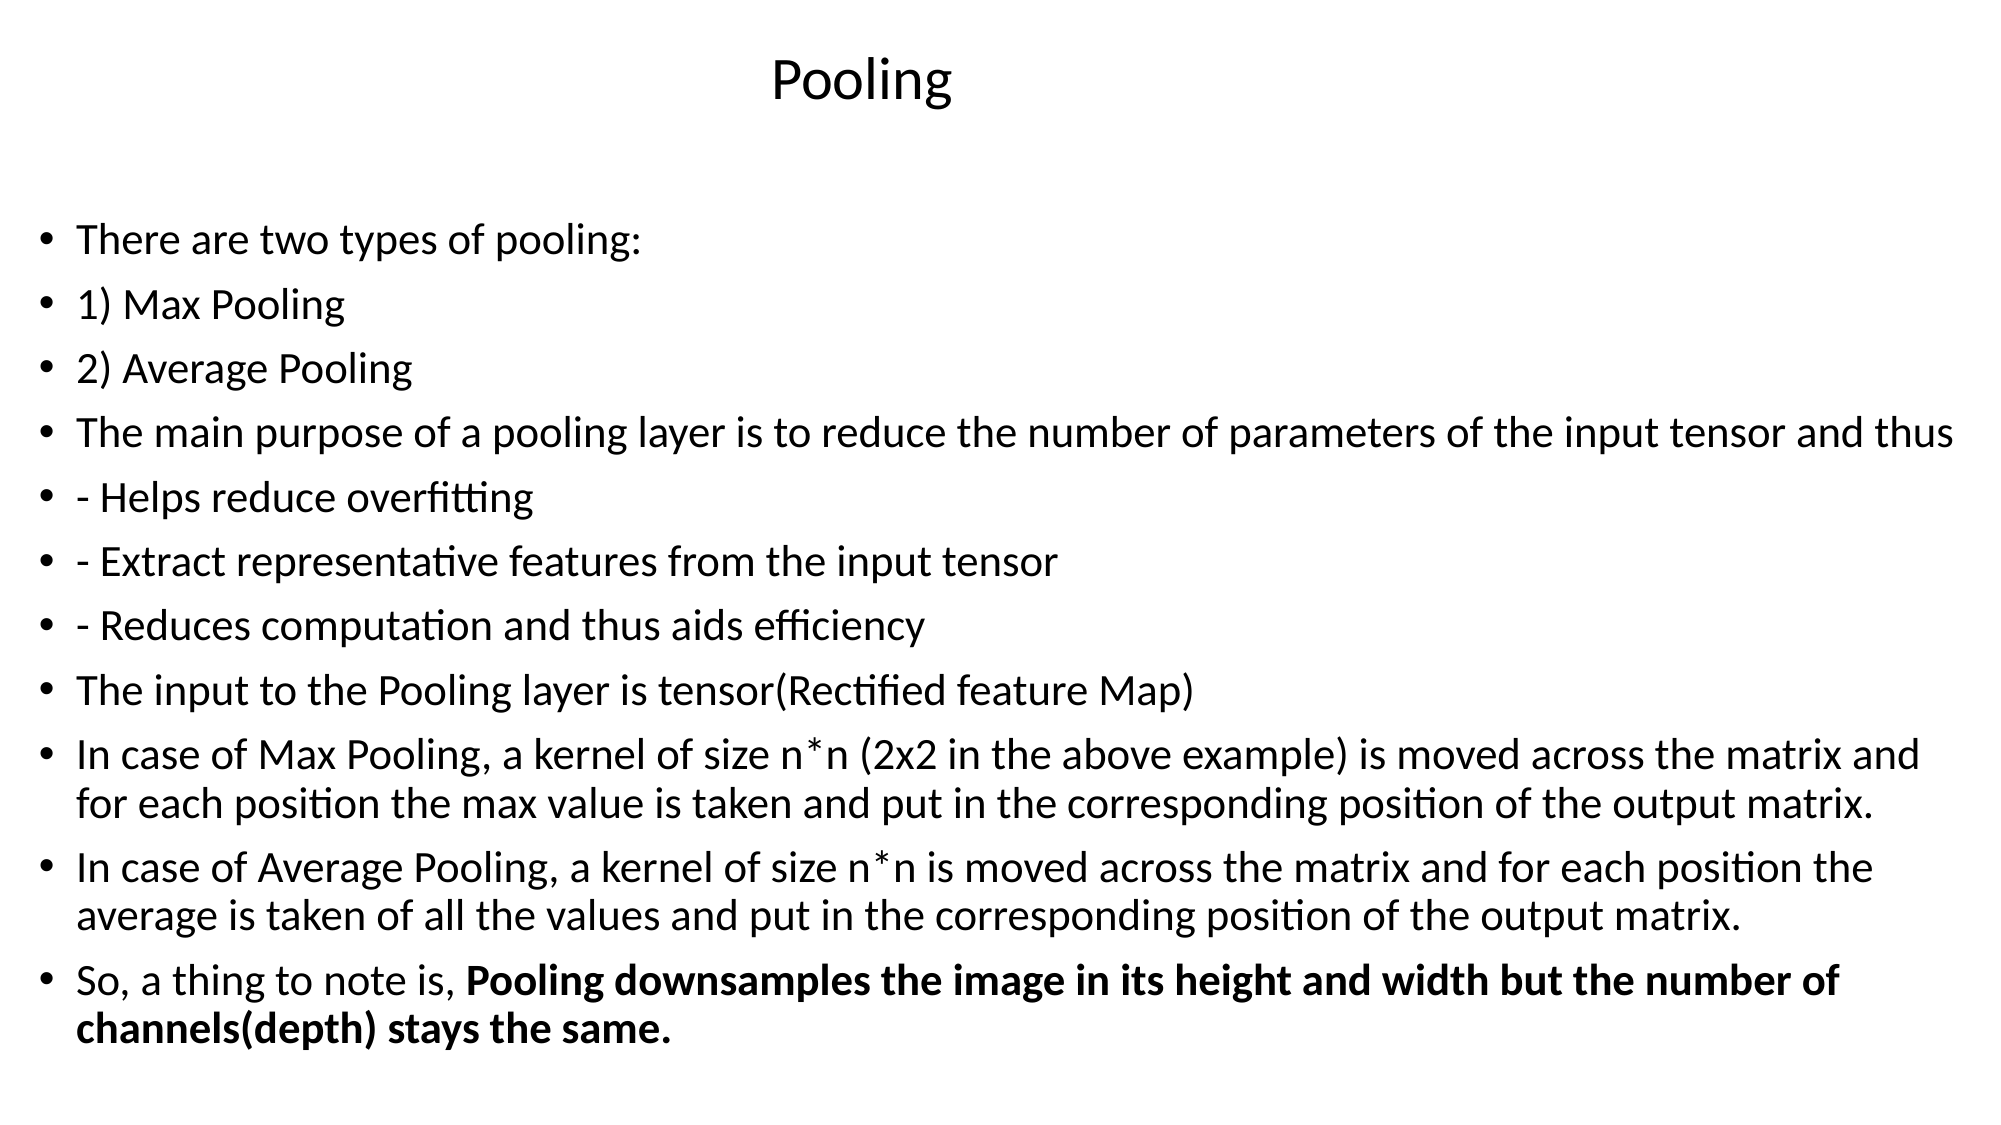

# Pooling
There are two types of pooling:
1) Max Pooling
2) Average Pooling
The main purpose of a pooling layer is to reduce the number of parameters of the input tensor and thus
- Helps reduce overfitting
- Extract representative features from the input tensor
- Reduces computation and thus aids efficiency
The input to the Pooling layer is tensor(Rectified feature Map)
In case of Max Pooling, a kernel of size n*n (2x2 in the above example) is moved across the matrix and for each position the max value is taken and put in the corresponding position of the output matrix.
In case of Average Pooling, a kernel of size n*n is moved across the matrix and for each position the average is taken of all the values and put in the corresponding position of the output matrix.
So, a thing to note is, Pooling downsamples the image in its height and width but the number of channels(depth) stays the same.